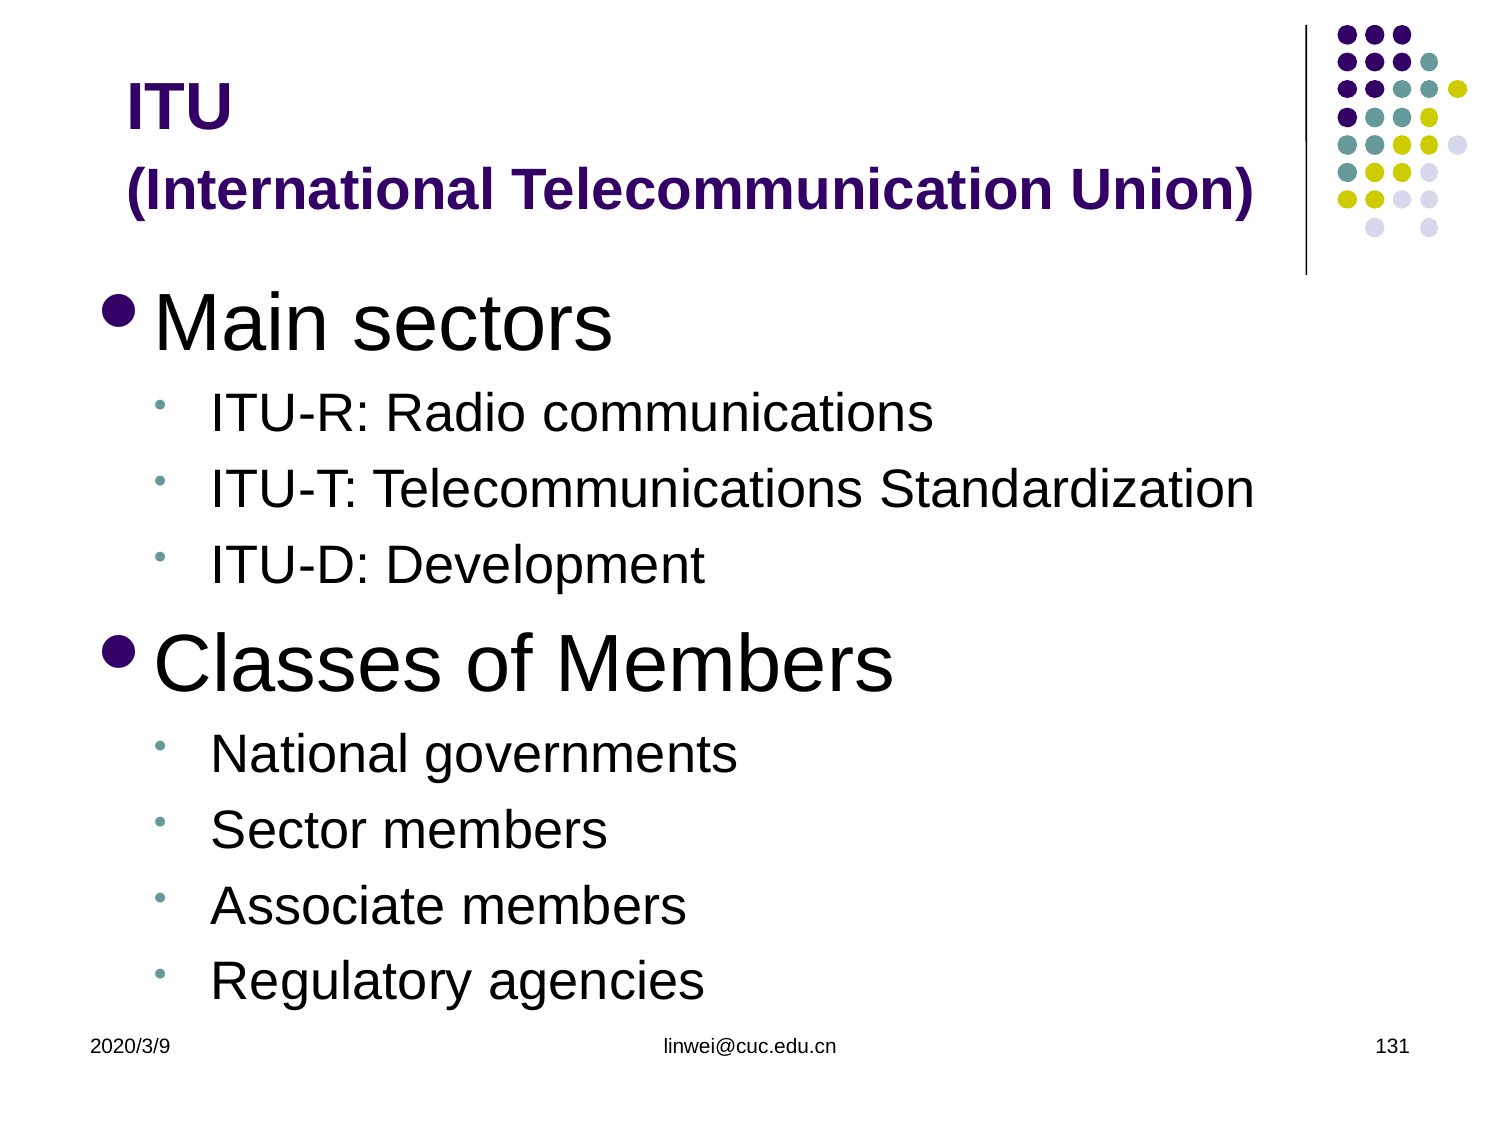

# ITU (International Telecommunication Union)
Main sectors
ITU-R: Radio communications
ITU-T: Telecommunications Standardization
ITU-D: Development
Classes of Members
National governments
Sector members
Associate members
Regulatory agencies
2020/3/9
linwei@cuc.edu.cn
131